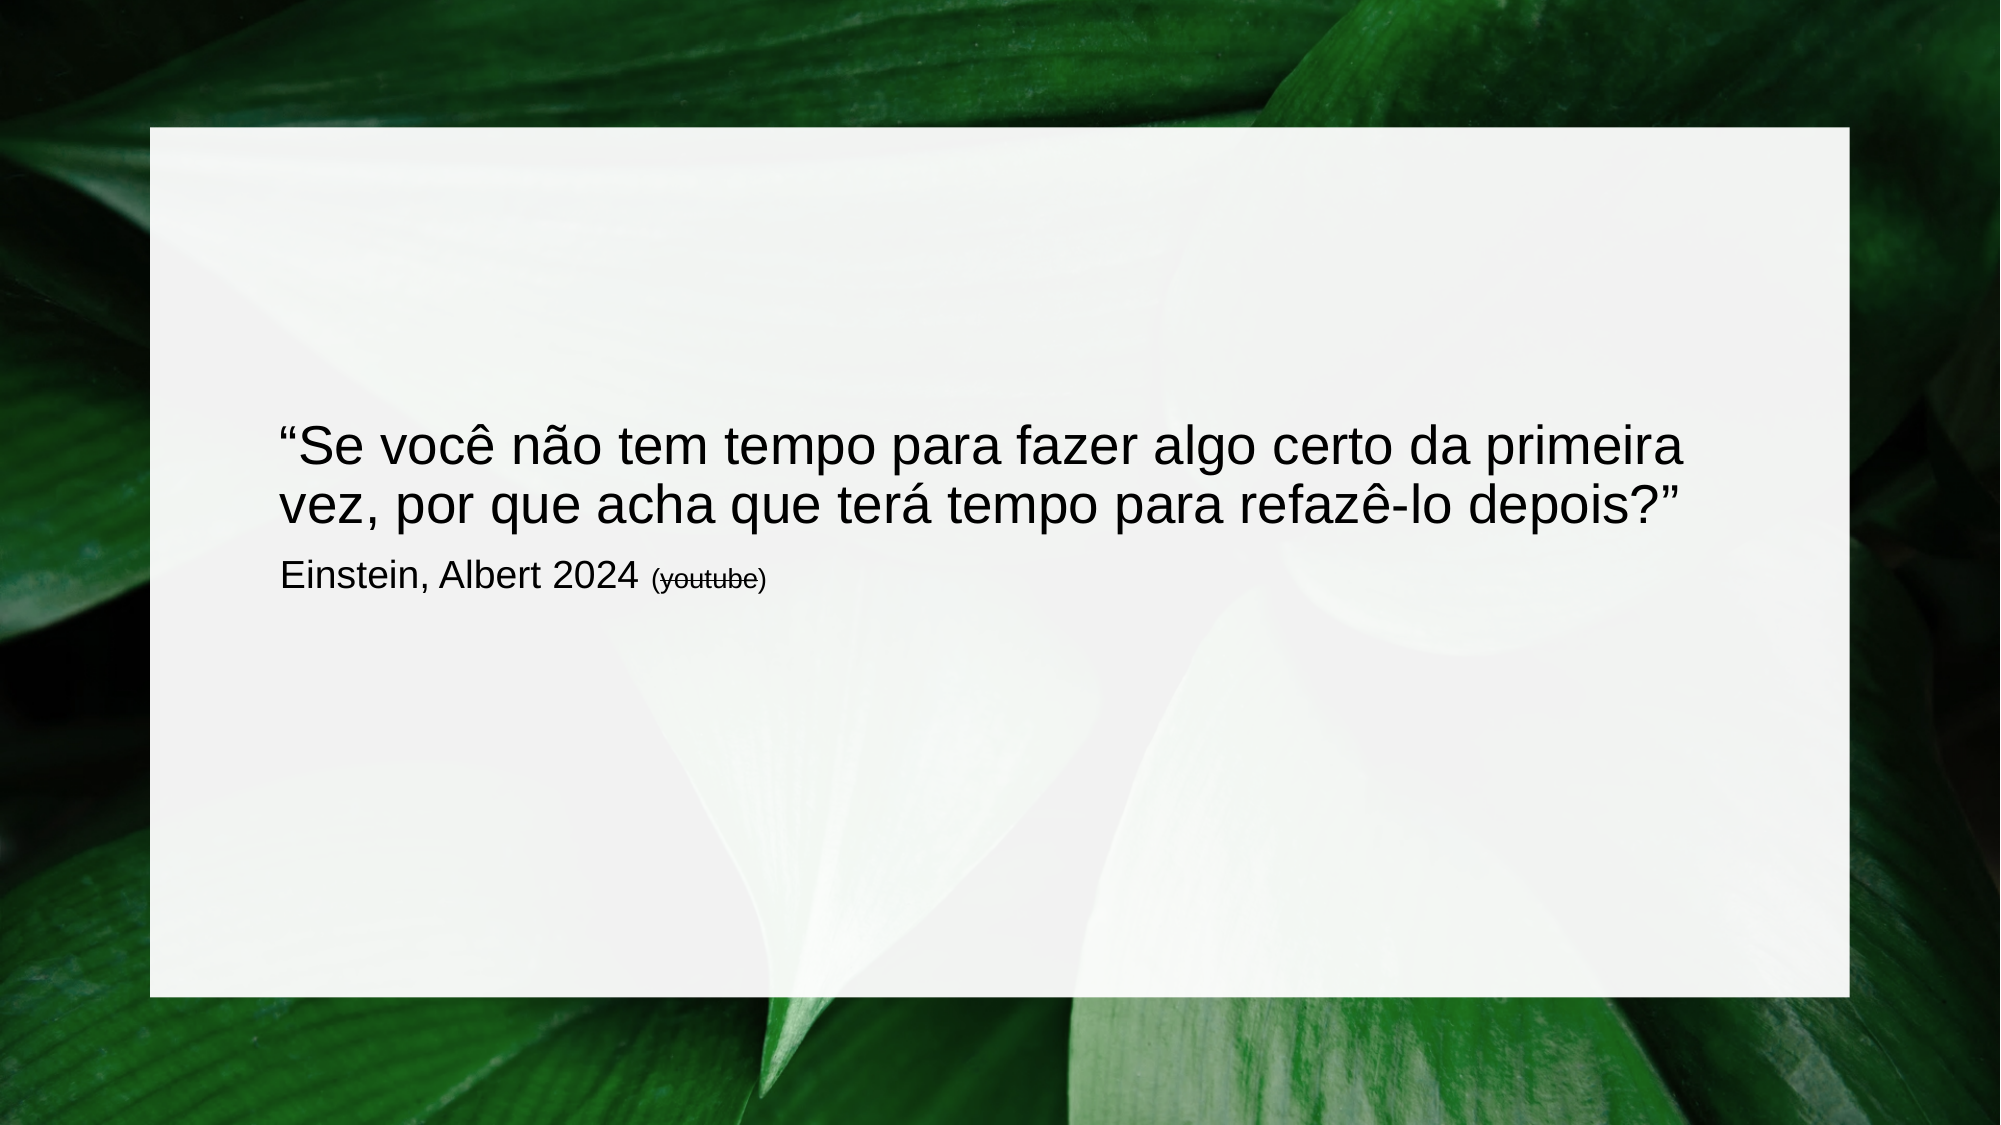

“Se você não tem tempo para fazer algo certo da primeira vez, por que acha que terá tempo para refazê-lo depois?”
Einstein, Albert 2024 (youtube)